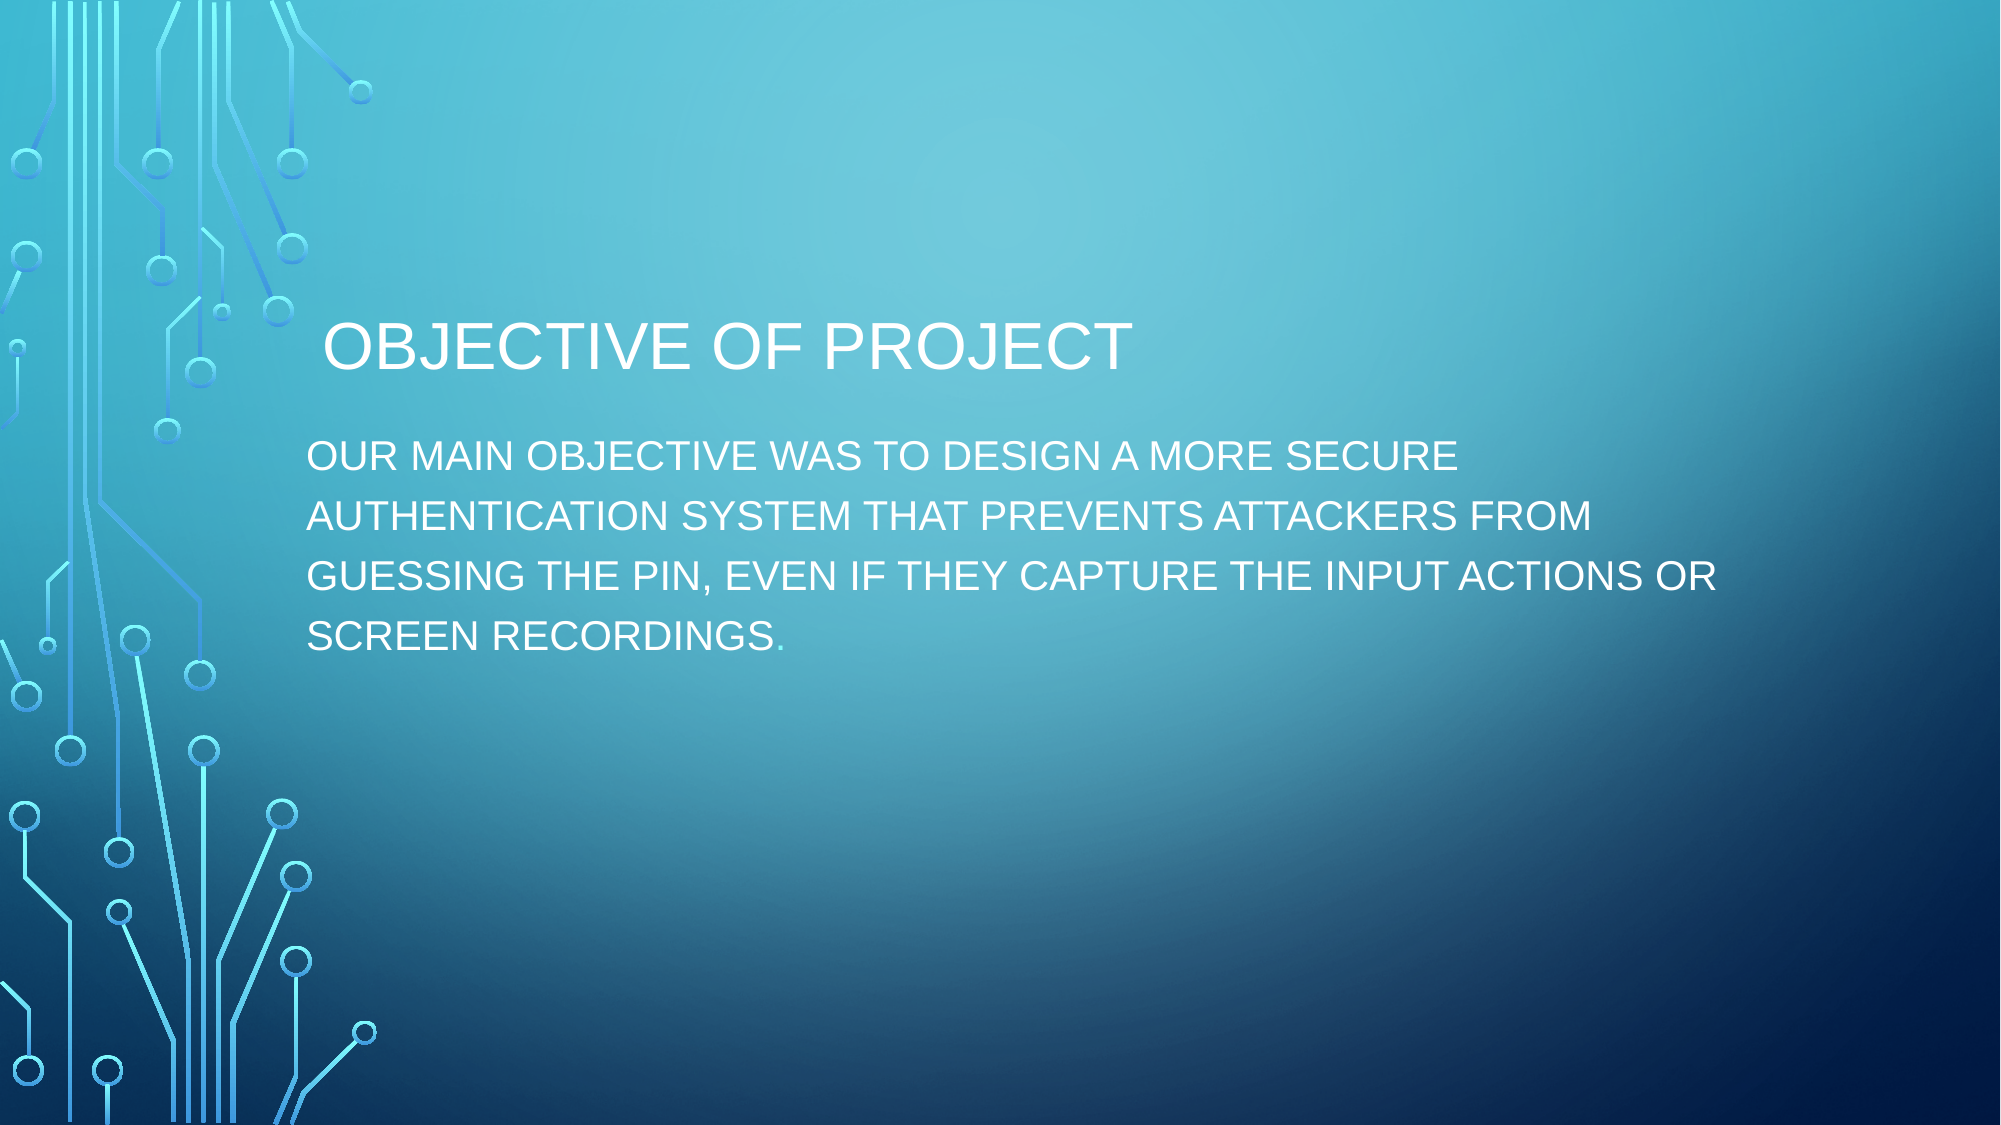

# Objective of Project
Our main objective was to design a more secure authentication system that prevents attackers from guessing the PIN, even if they capture the input actions or screen recordings.